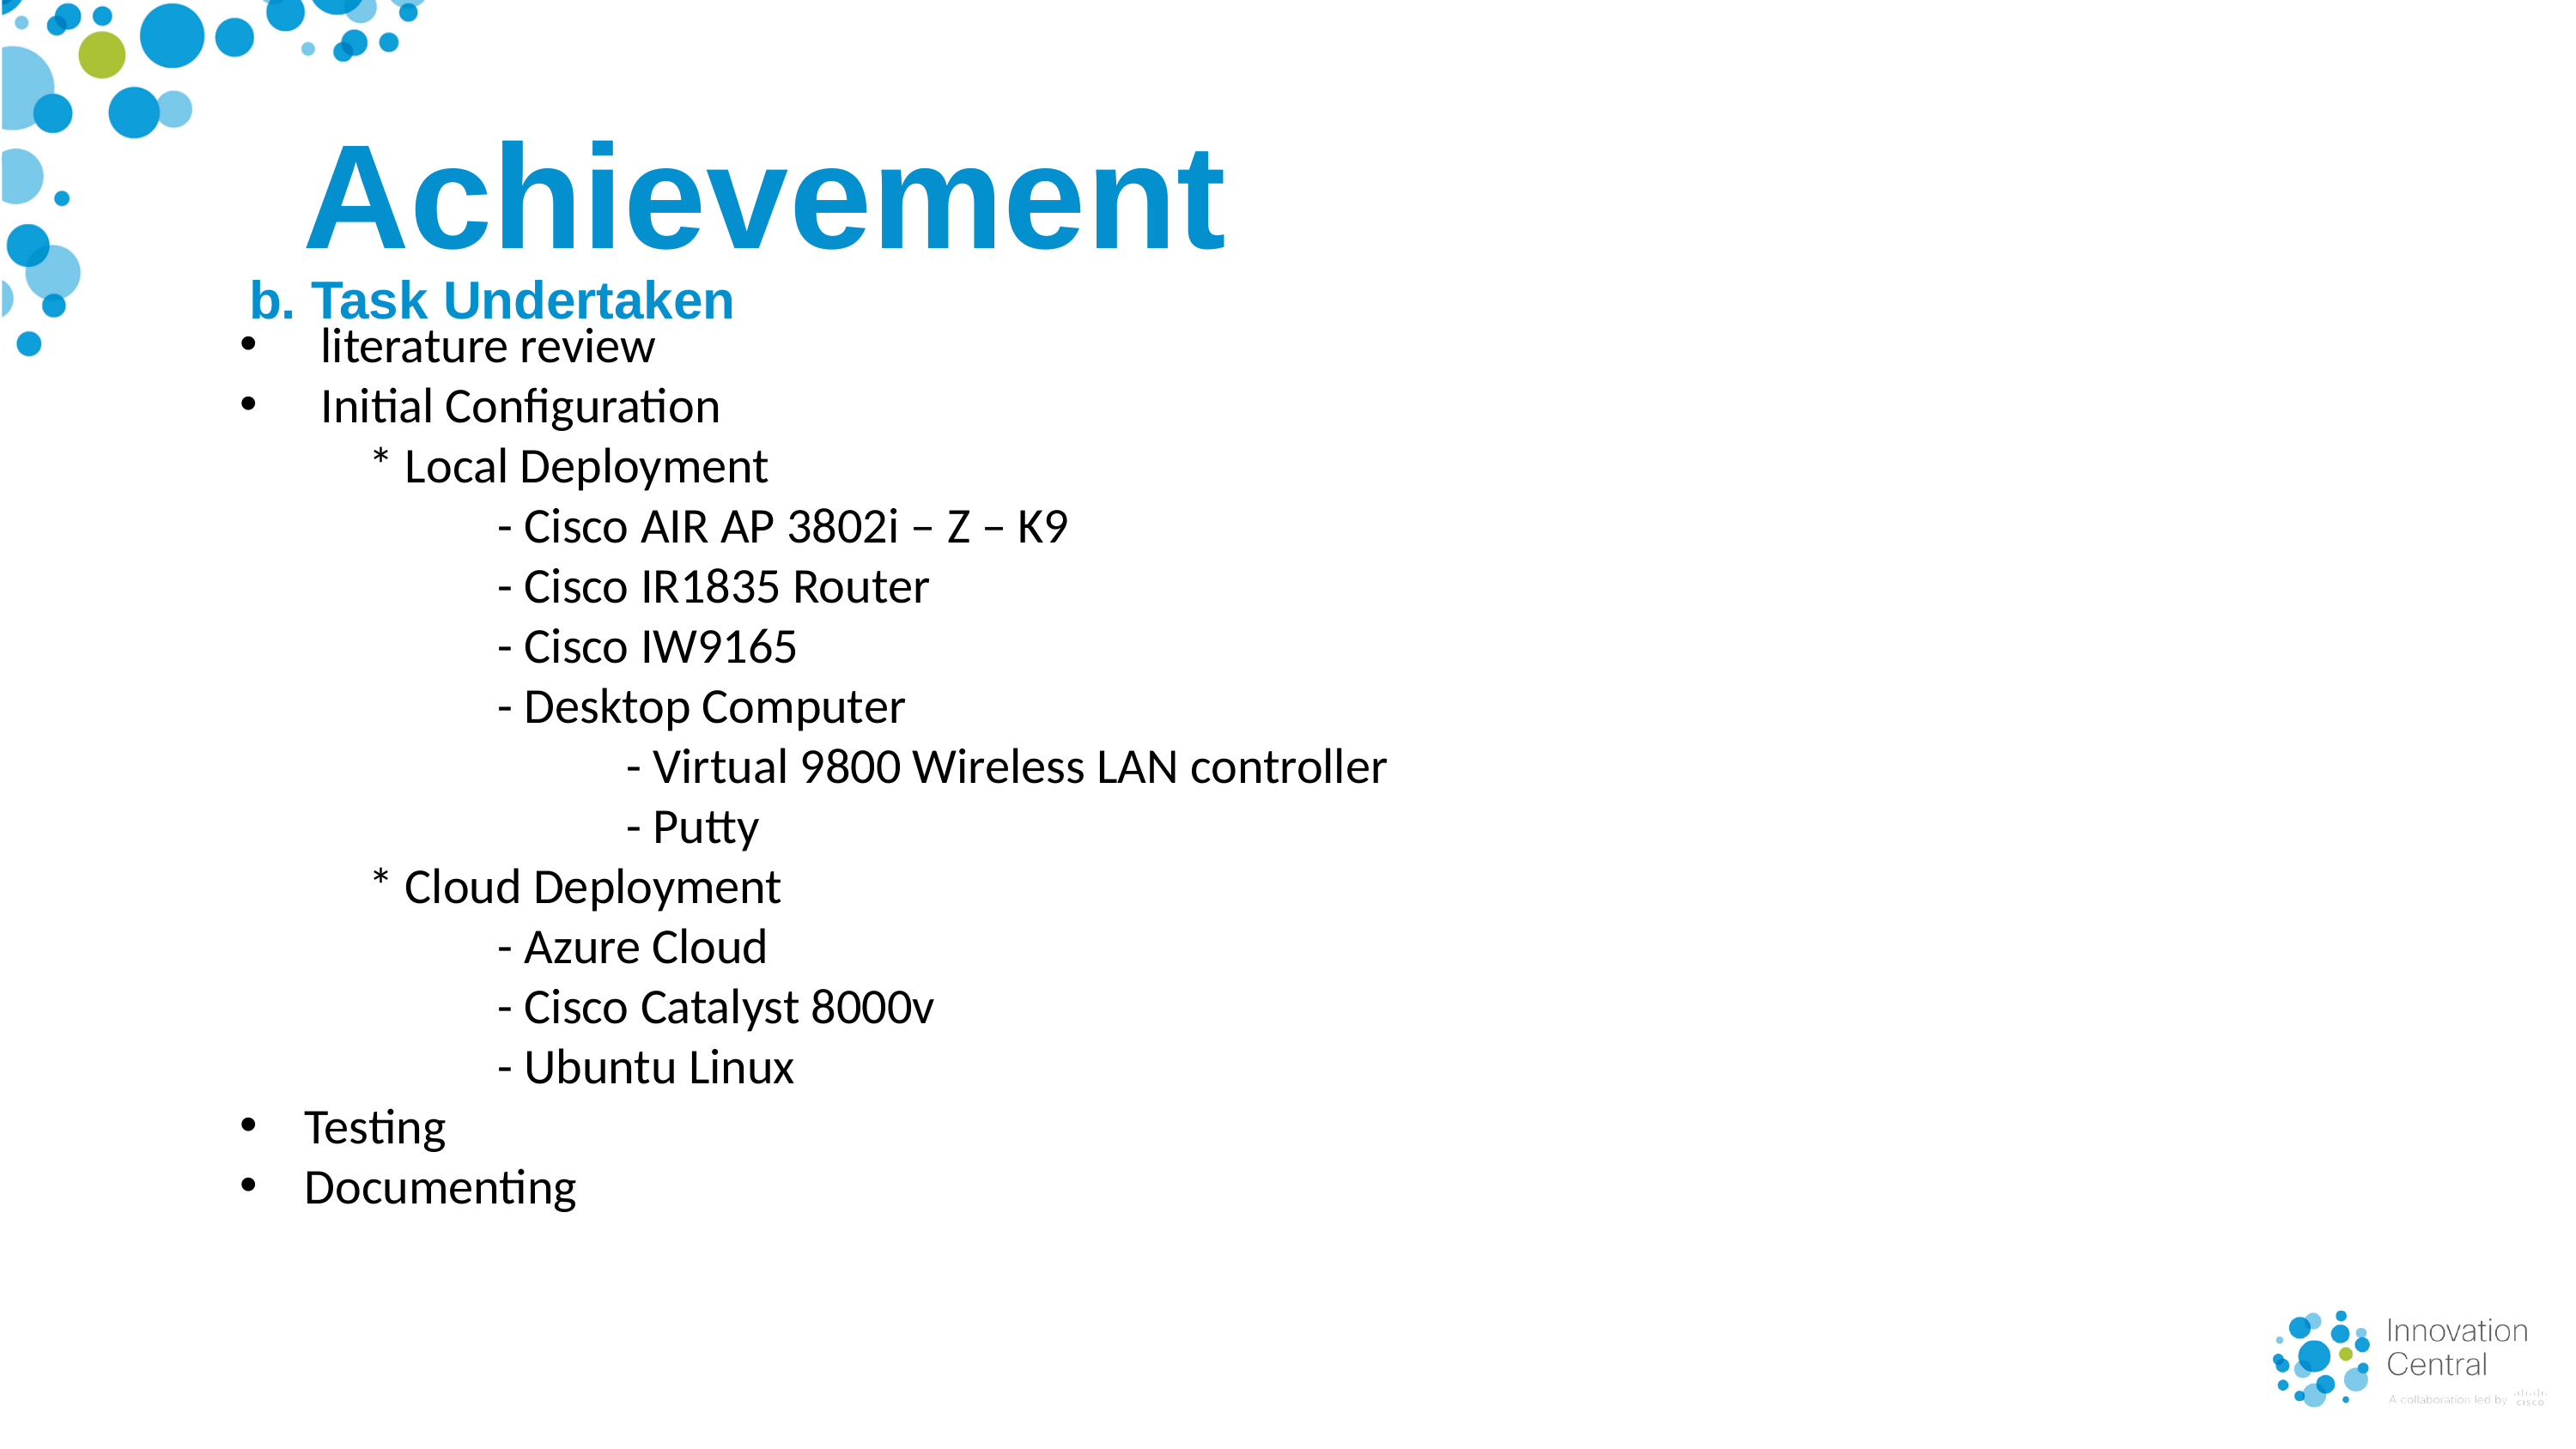

Achievement
b. Task Undertaken
literature review
Initial Configuration
	* Local Deployment
		- Cisco AIR AP 3802i – Z – K9
		- Cisco IR1835 Router
		- Cisco IW9165
		- Desktop Computer
			- Virtual 9800 Wireless LAN controller
			- Putty
	* Cloud Deployment
		- Azure Cloud
		- Cisco Catalyst 8000v
		- Ubuntu Linux
Testing
Documenting